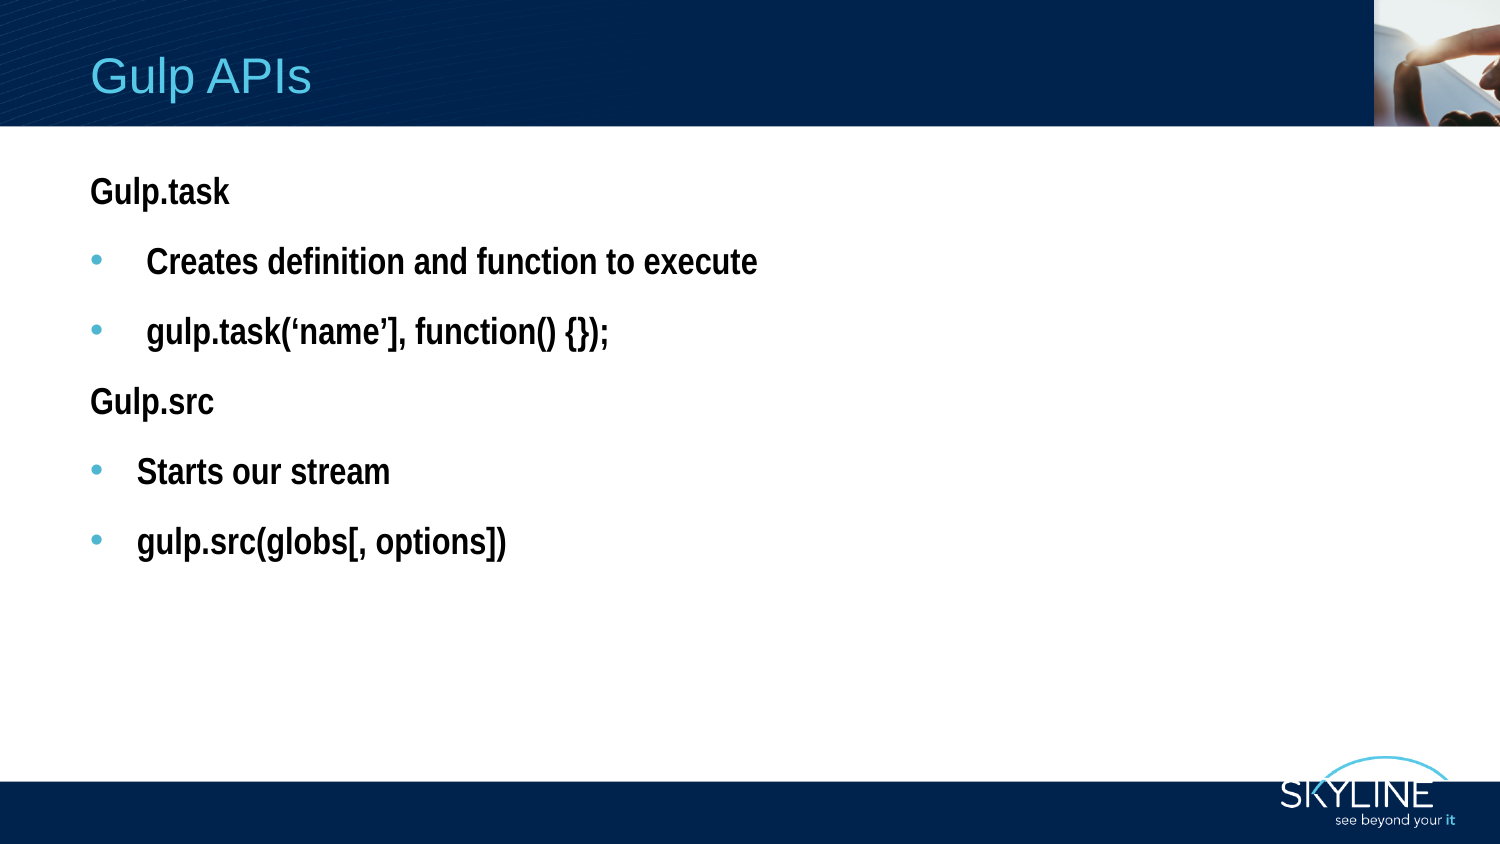

# Gulp APIs
Gulp.task
Creates definition and function to execute
gulp.task(‘name’], function() {});
Gulp.src
Starts our stream
gulp.src(globs[, options])